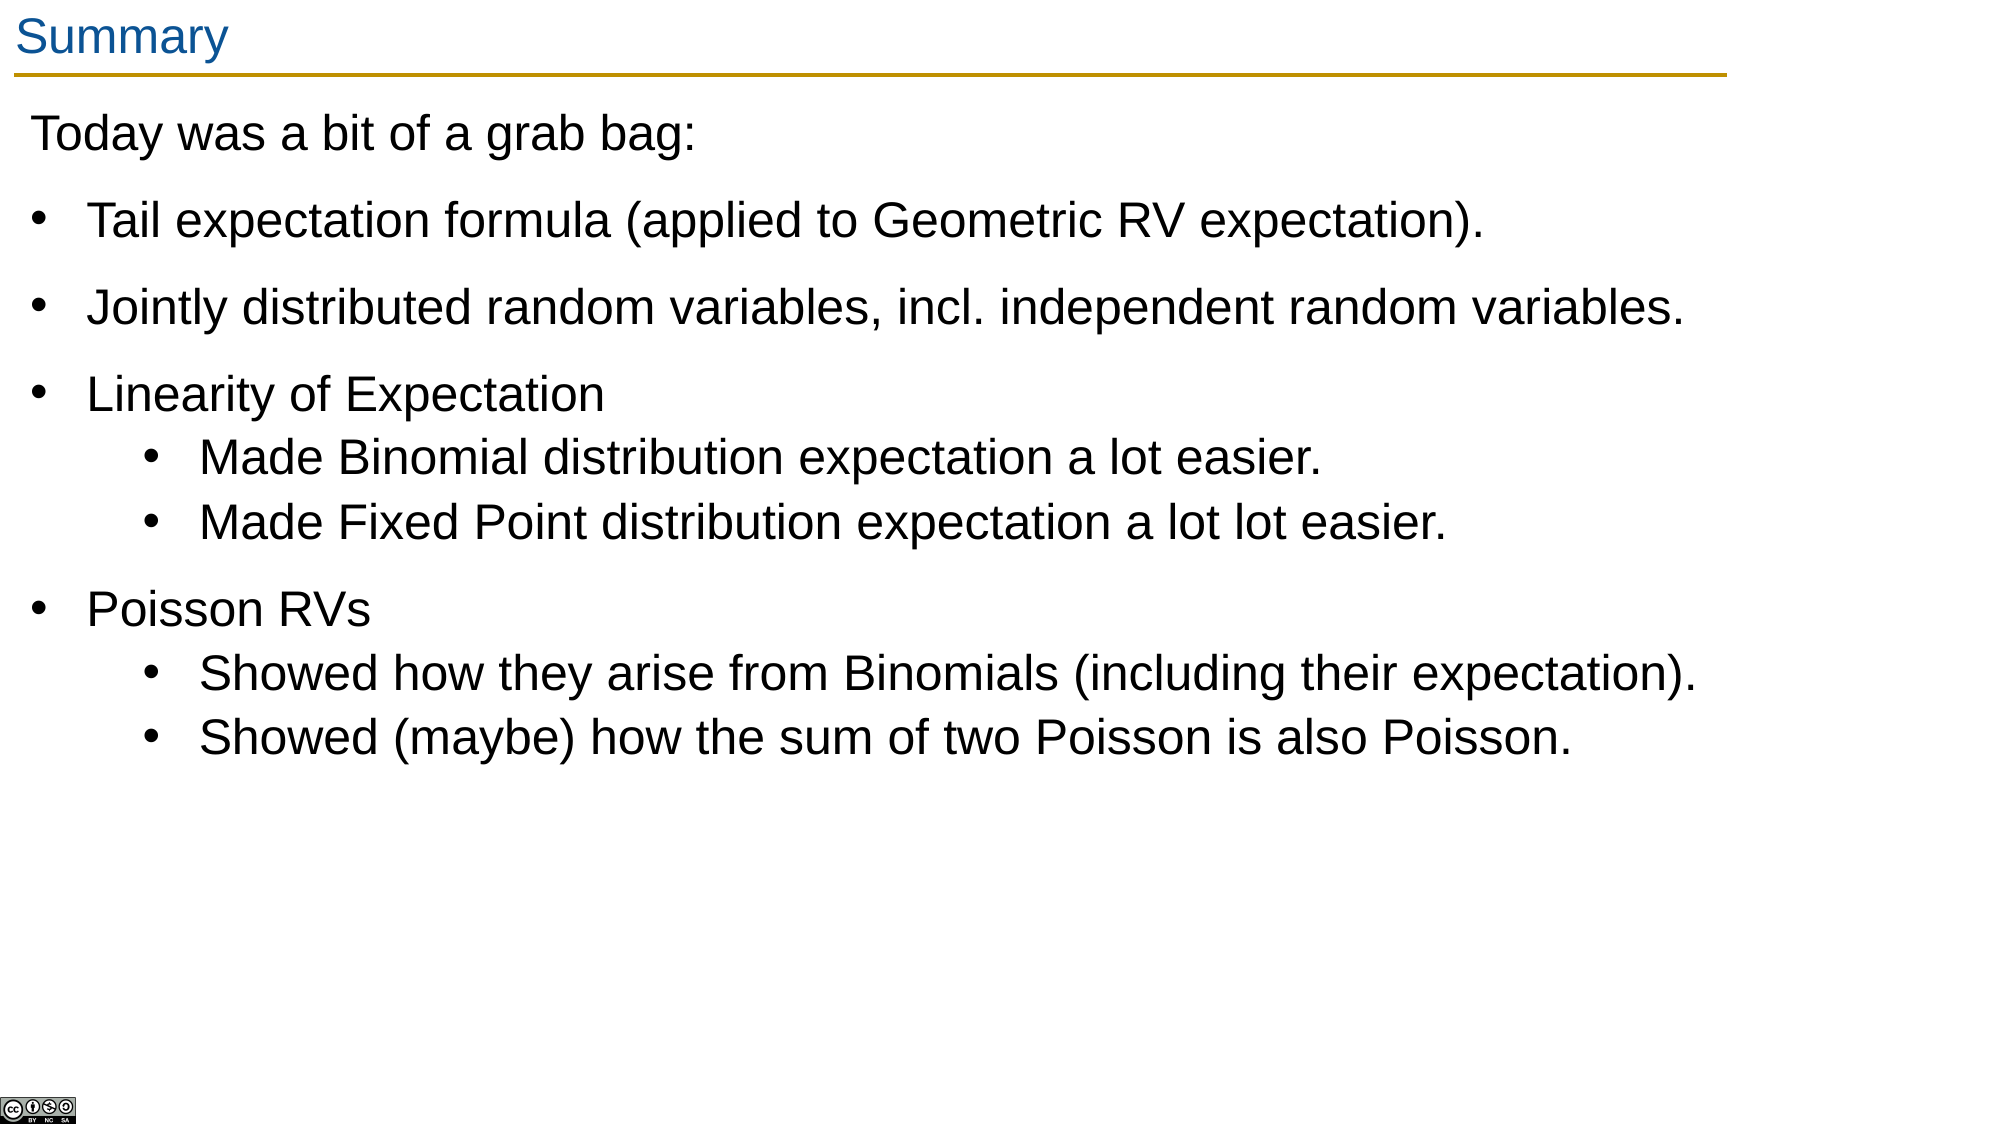

# Summary
Today was a bit of a grab bag:
Tail expectation formula (applied to Geometric RV expectation).
Jointly distributed random variables, incl. independent random variables.
Linearity of Expectation
Made Binomial distribution expectation a lot easier.
Made Fixed Point distribution expectation a lot lot easier.
Poisson RVs
Showed how they arise from Binomials (including their expectation).
Showed (maybe) how the sum of two Poisson is also Poisson.